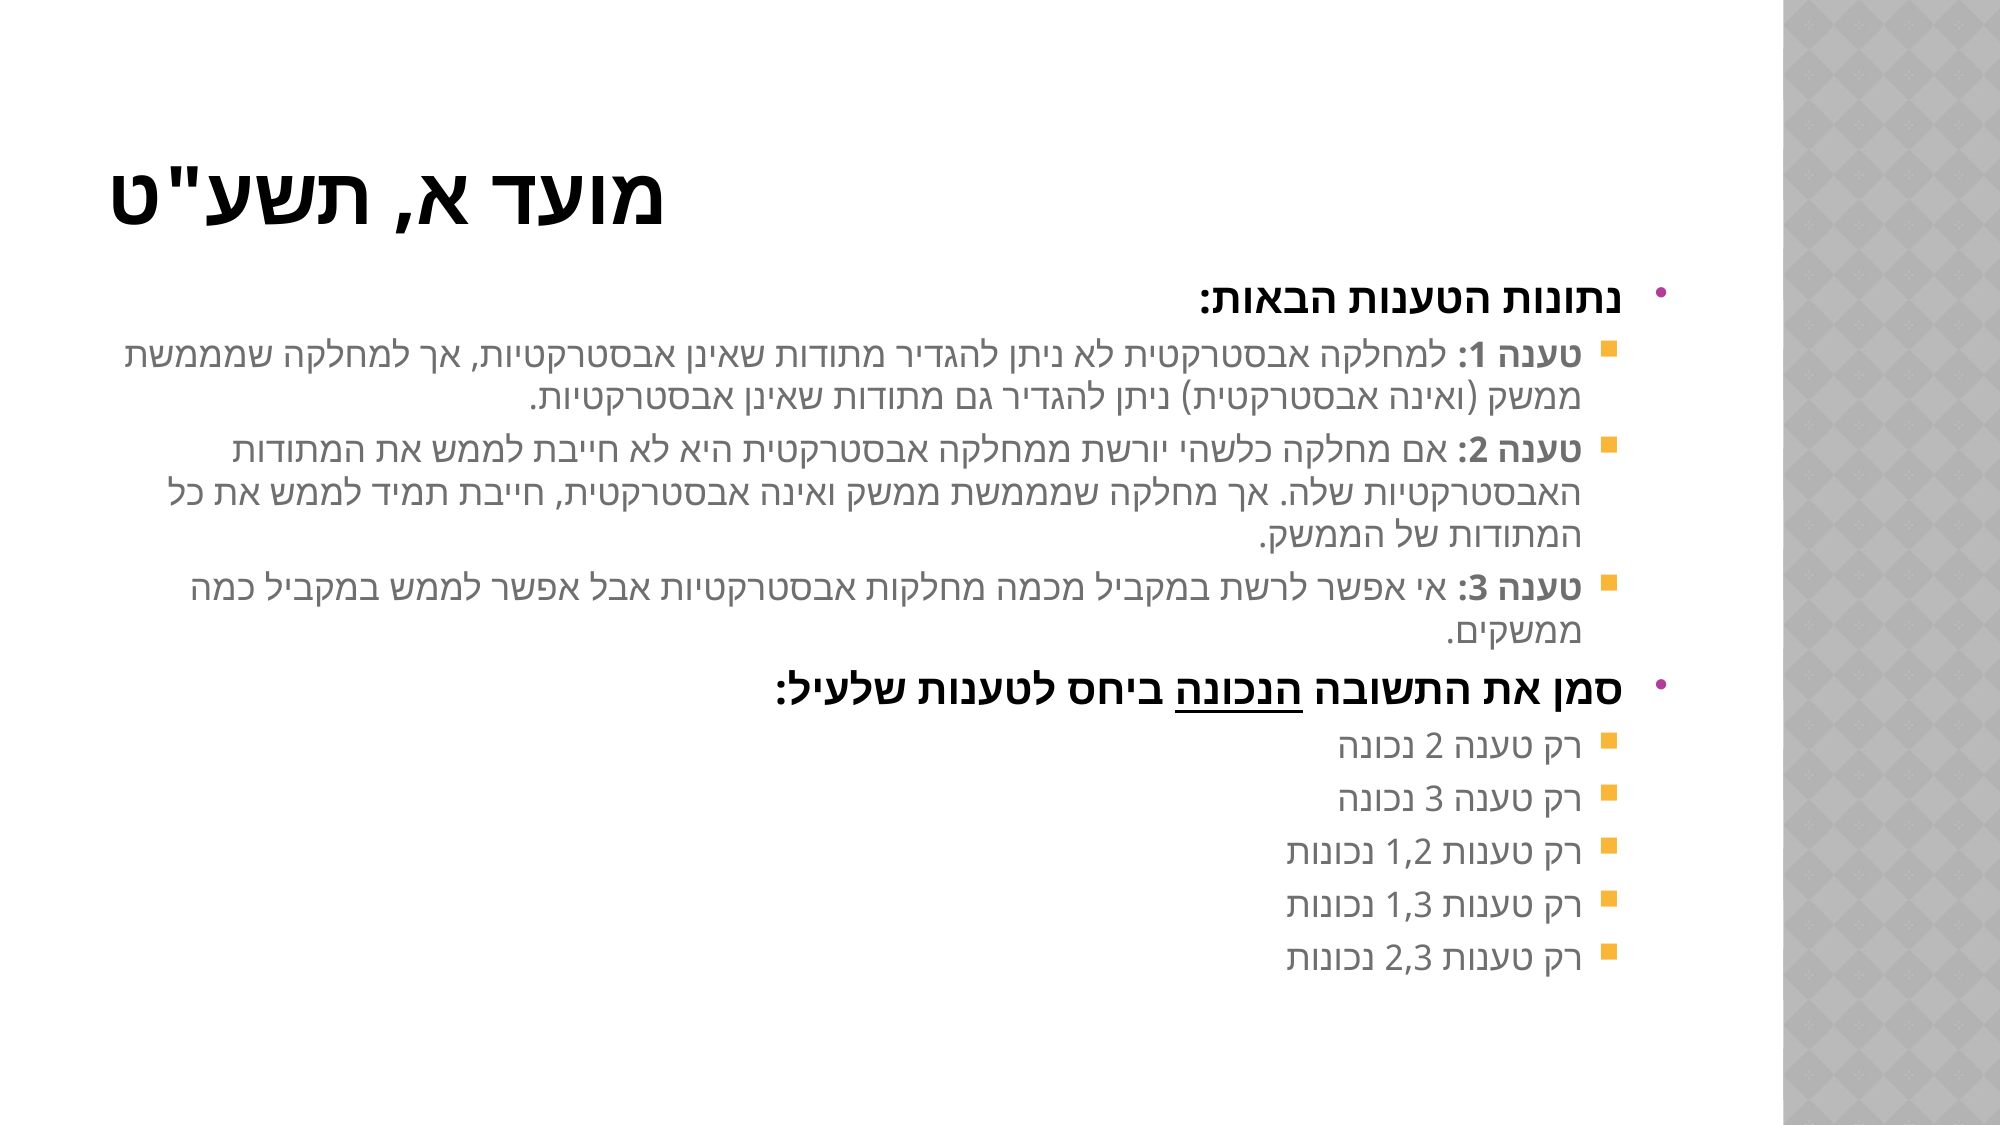

# מועד א, תשע"ט
נתונות הטענות הבאות:
טענה 1: למחלקה אבסטרקטית לא ניתן להגדיר מתודות שאינן אבסטרקטיות, אך למחלקה שמממשת ממשק (ואינה אבסטרקטית) ניתן להגדיר גם מתודות שאינן אבסטרקטיות.
טענה 2: אם מחלקה כלשהי יורשת ממחלקה אבסטרקטית היא לא חייבת לממש את המתודות האבסטרקטיות שלה. אך מחלקה שמממשת ממשק ואינה אבסטרקטית, חייבת תמיד לממש את כל המתודות של הממשק.
טענה 3: אי אפשר לרשת במקביל מכמה מחלקות אבסטרקטיות אבל אפשר לממש במקביל כמה ממשקים.
סמן את התשובה הנכונה ביחס לטענות שלעיל:
רק טענה 2 נכונה
רק טענה 3 נכונה
רק טענות 1,2 נכונות
רק טענות 1,3 נכונות
רק טענות 2,3 נכונות